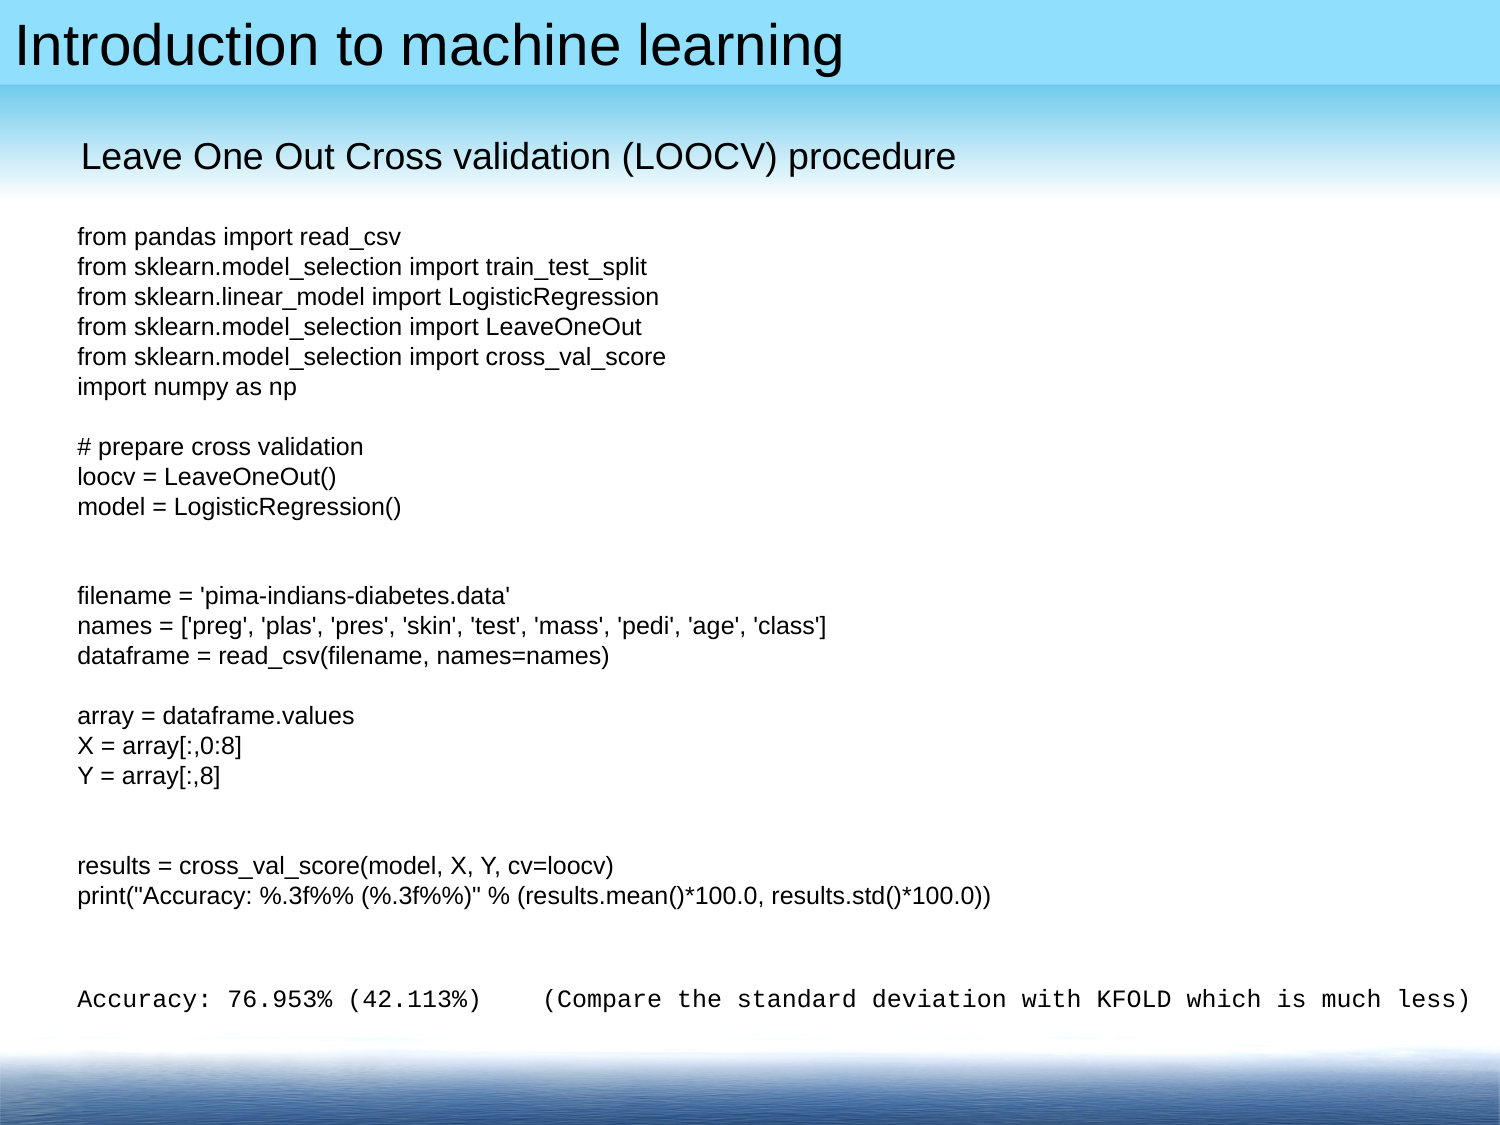

Leave One Out Cross validation (LOOCV) procedure
from pandas import read_csv
from sklearn.model_selection import train_test_split
from sklearn.linear_model import LogisticRegression
from sklearn.model_selection import LeaveOneOut
from sklearn.model_selection import cross_val_score
import numpy as np

# prepare cross validation
loocv = LeaveOneOut()
model = LogisticRegression()

filename = 'pima-indians-diabetes.data'
names = ['preg', 'plas', 'pres', 'skin', 'test', 'mass', 'pedi', 'age', 'class']
dataframe = read_csv(filename, names=names)

array = dataframe.values
X = array[:,0:8]
Y = array[:,8]

results = cross_val_score(model, X, Y, cv=loocv)
print("Accuracy: %.3f%% (%.3f%%)" % (results.mean()*100.0, results.std()*100.0))
Accuracy: 76.953% (42.113%)    (Compare the standard deviation with KFOLD which is much less)